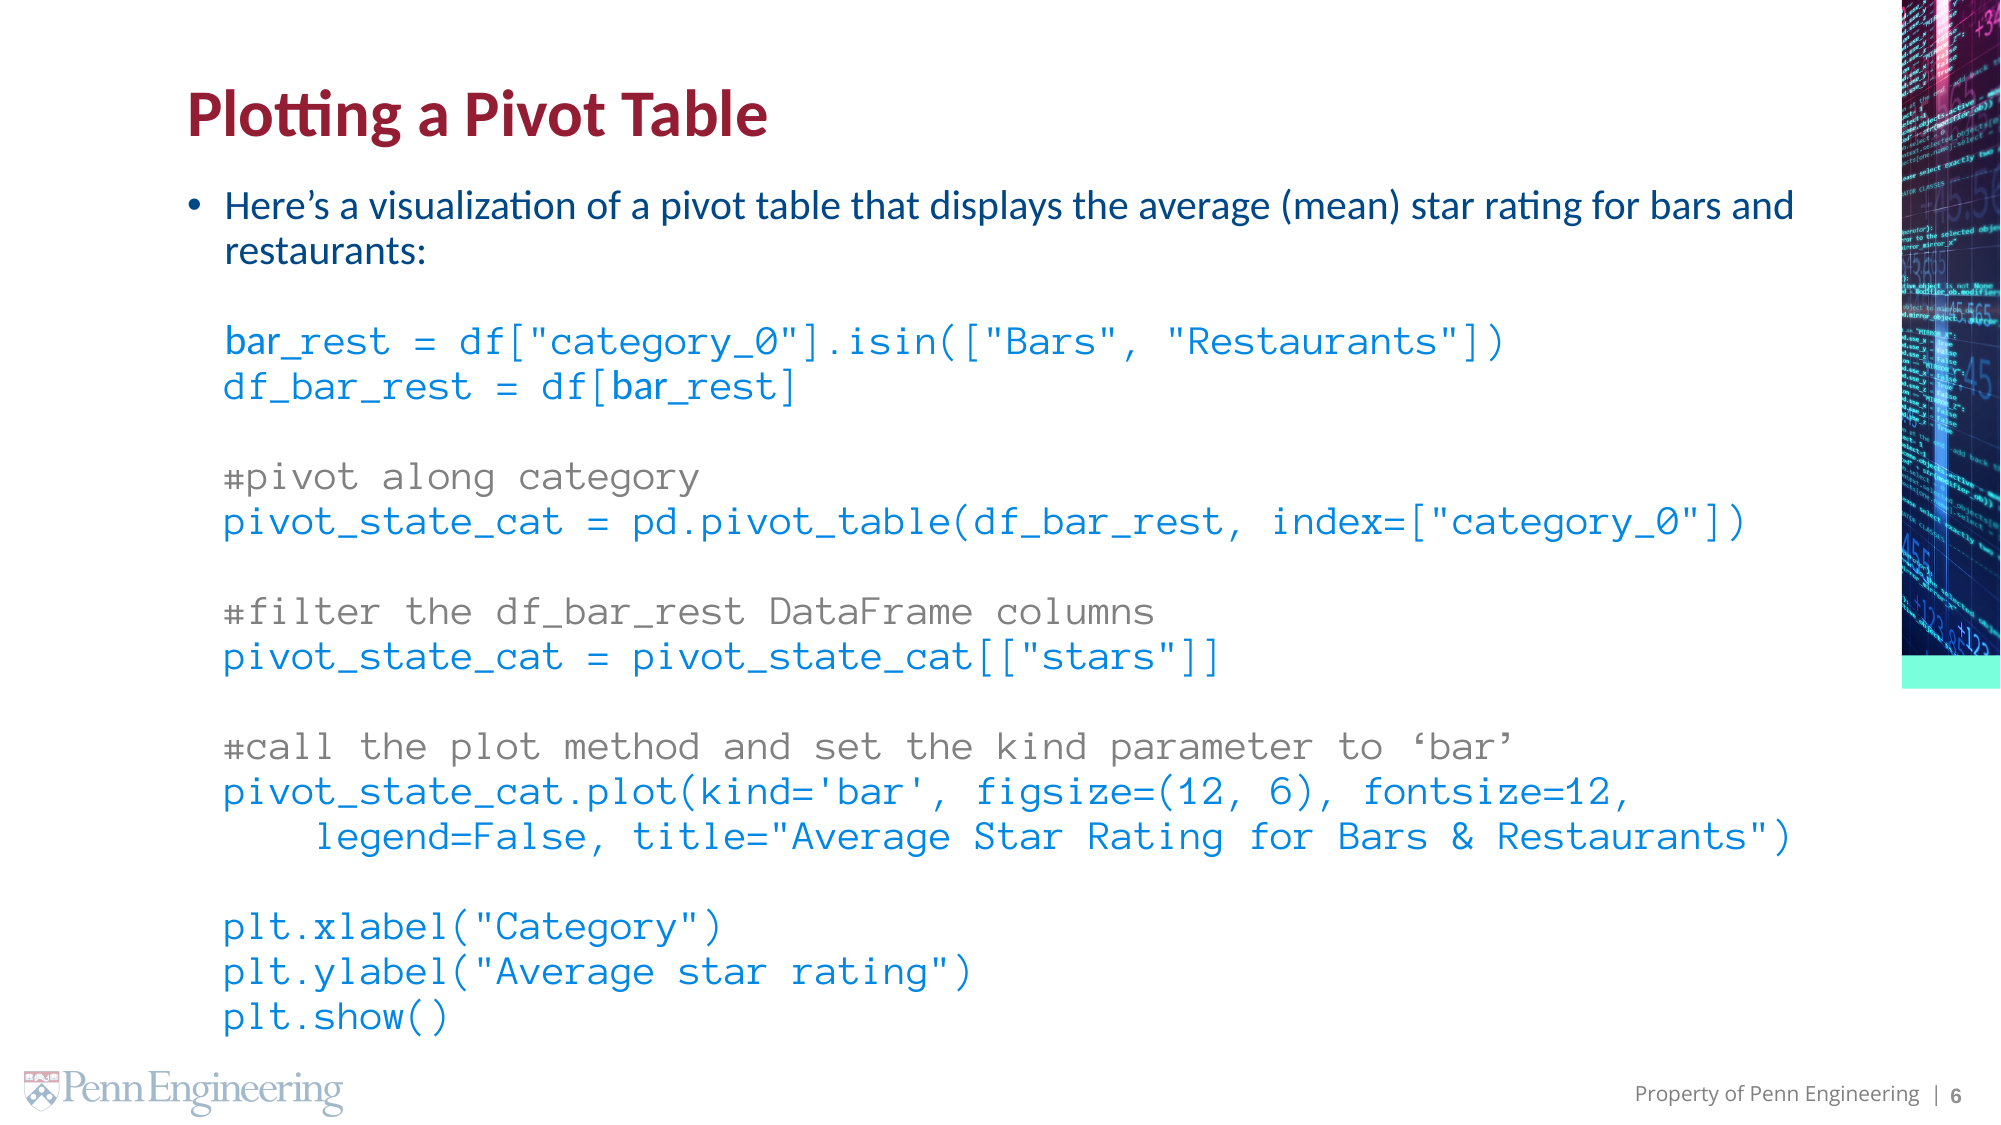

# Plotting a Pivot Table
Here’s a visualization of a pivot table that displays the average (mean) star rating for bars and restaurants:
bar_rest = df["category_0"].isin(["Bars", "Restaurants"])
df_bar_rest = df[bar_rest]
#pivot along category
pivot_state_cat = pd.pivot_table(df_bar_rest, index=["category_0"])
#filter the df_bar_rest DataFrame columns
pivot_state_cat = pivot_state_cat[["stars"]]
#call the plot method and set the kind parameter to ‘bar’
pivot_state_cat.plot(kind='bar', figsize=(12, 6), fontsize=12,
    legend=False, title="Average Star Rating for Bars & Restaurants")
plt.xlabel("Category")
plt.ylabel("Average star rating")
plt.show()

6